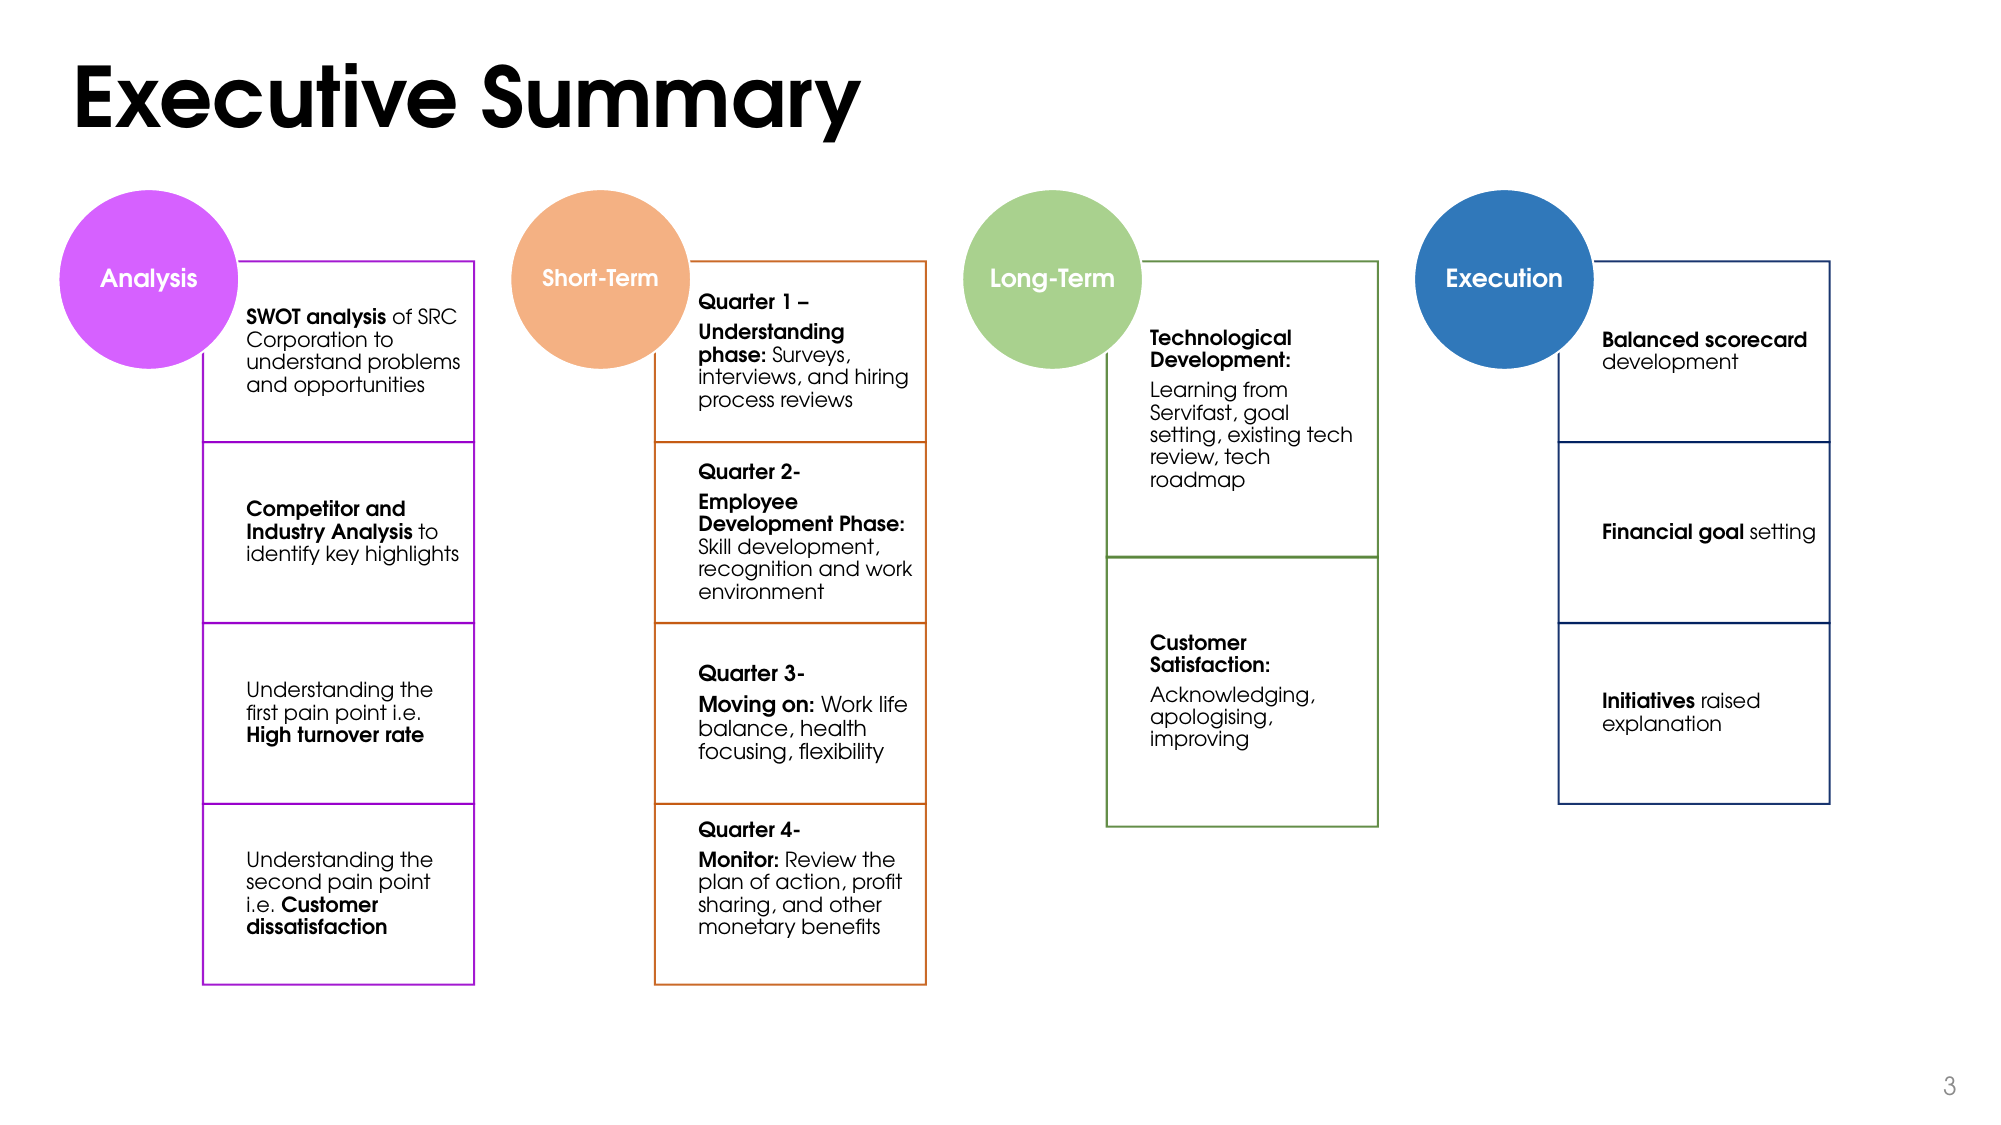

Executive Summary
SWOT analysis of SRC Corporation to understand problems and opportunities
Competitor and Industry Analysis to identify key highlights
Understanding the first pain point i.e. High turnover rate
Understanding the second pain point i.e. Customer dissatisfaction
Analysis
Quarter 1 –
Understanding phase: Surveys, interviews, and hiring process reviews
Quarter 2-
Employee Development Phase: Skill development, recognition and work environment
Quarter 3-
Moving on: Work life balance, health focusing, flexibility
Quarter 4-
Monitor: Review the plan of action, profit sharing, and other monetary benefits

Short-Term
Technological Development:
Learning from Servifast, goal setting, existing tech review, tech roadmap
Customer Satisfaction:
Acknowledging, apologising, improving
Long-Term
Balanced scorecard development
Financial goal setting
Initiatives raised explanation
Execution
3